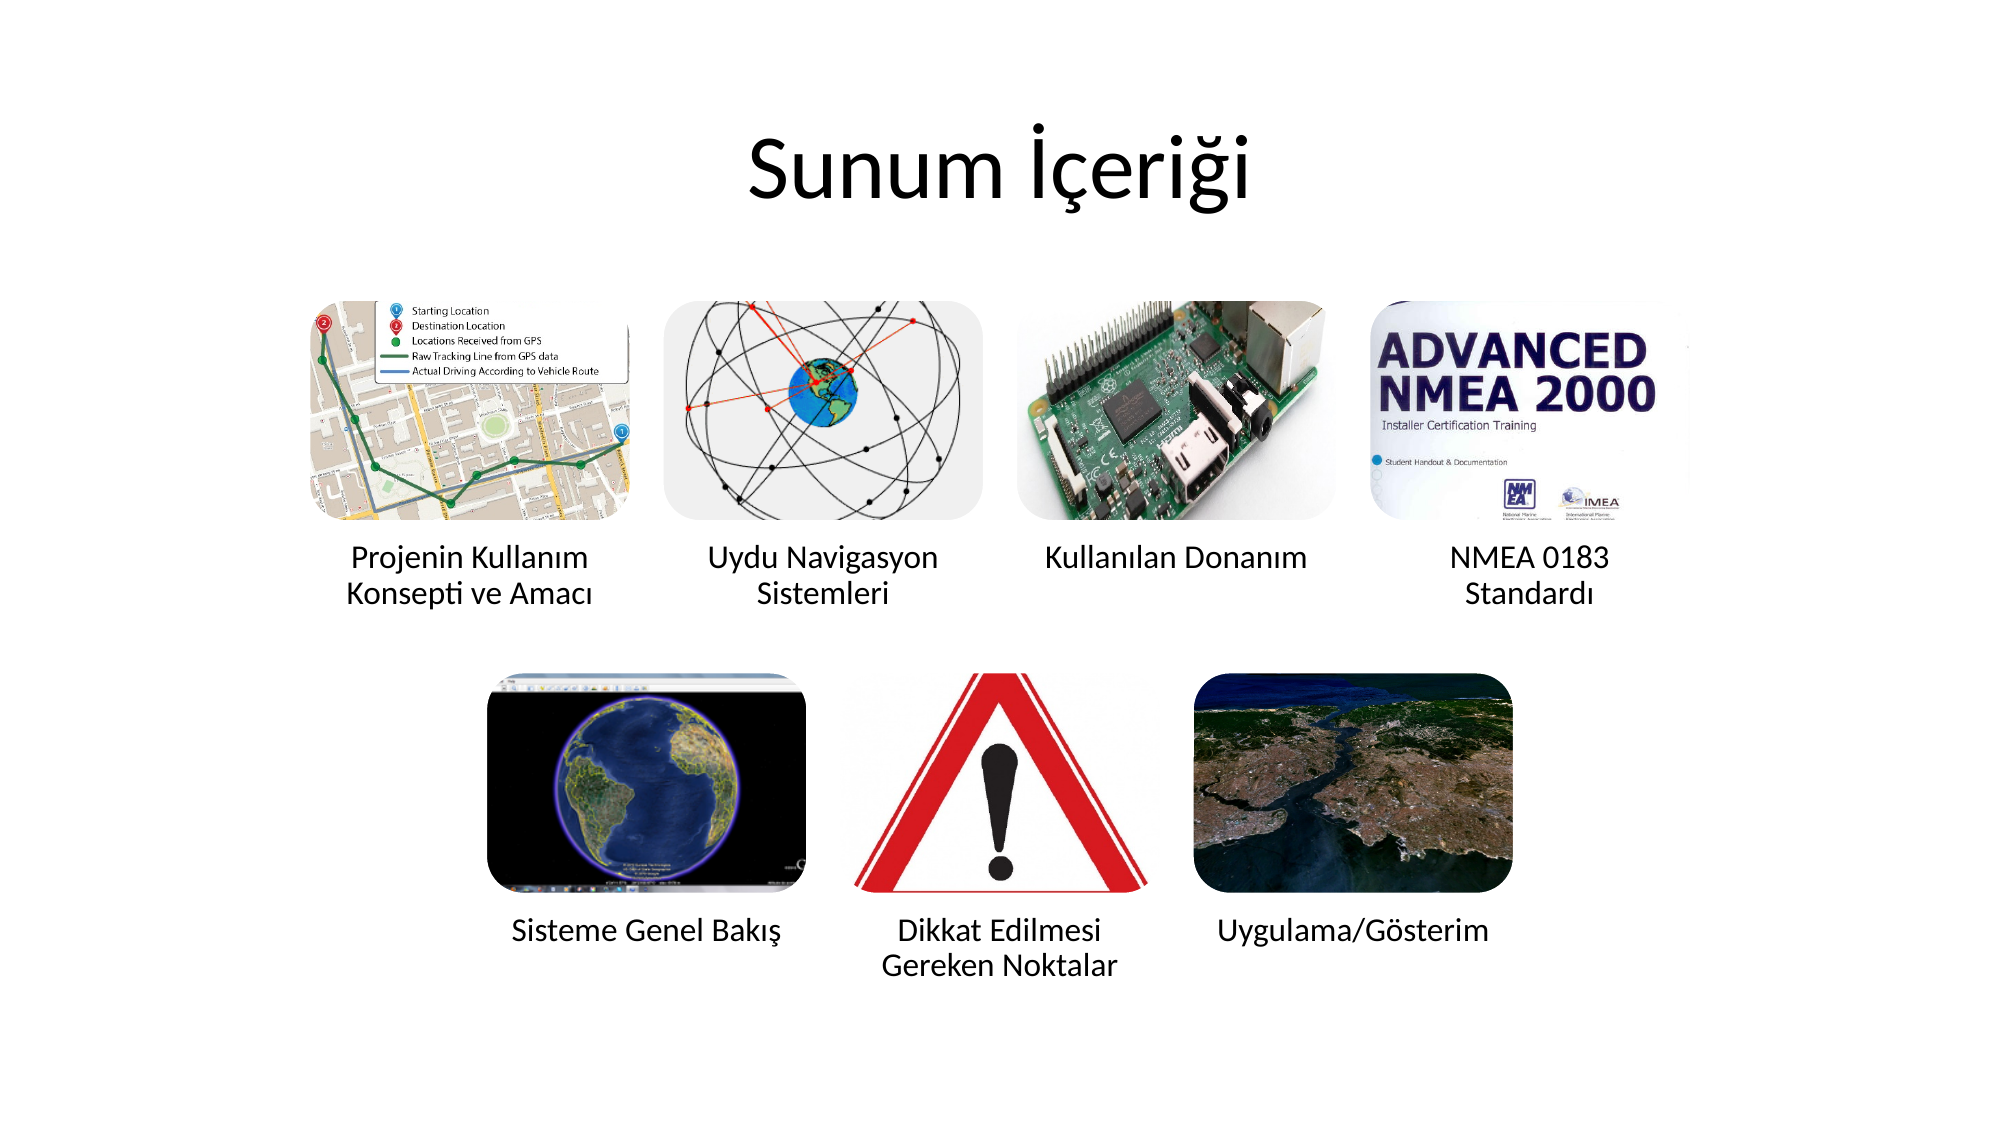

# Sunum İçeriği
Projenin Kullanım Konsepti ve Amacı
Uydu Navigasyon Sistemleri
Kullanılan Donanım
NMEA 0183 Standardı
Sisteme Genel Bakış
Dikkat Edilmesi Gereken Noktalar
Uygulama/Gösterim